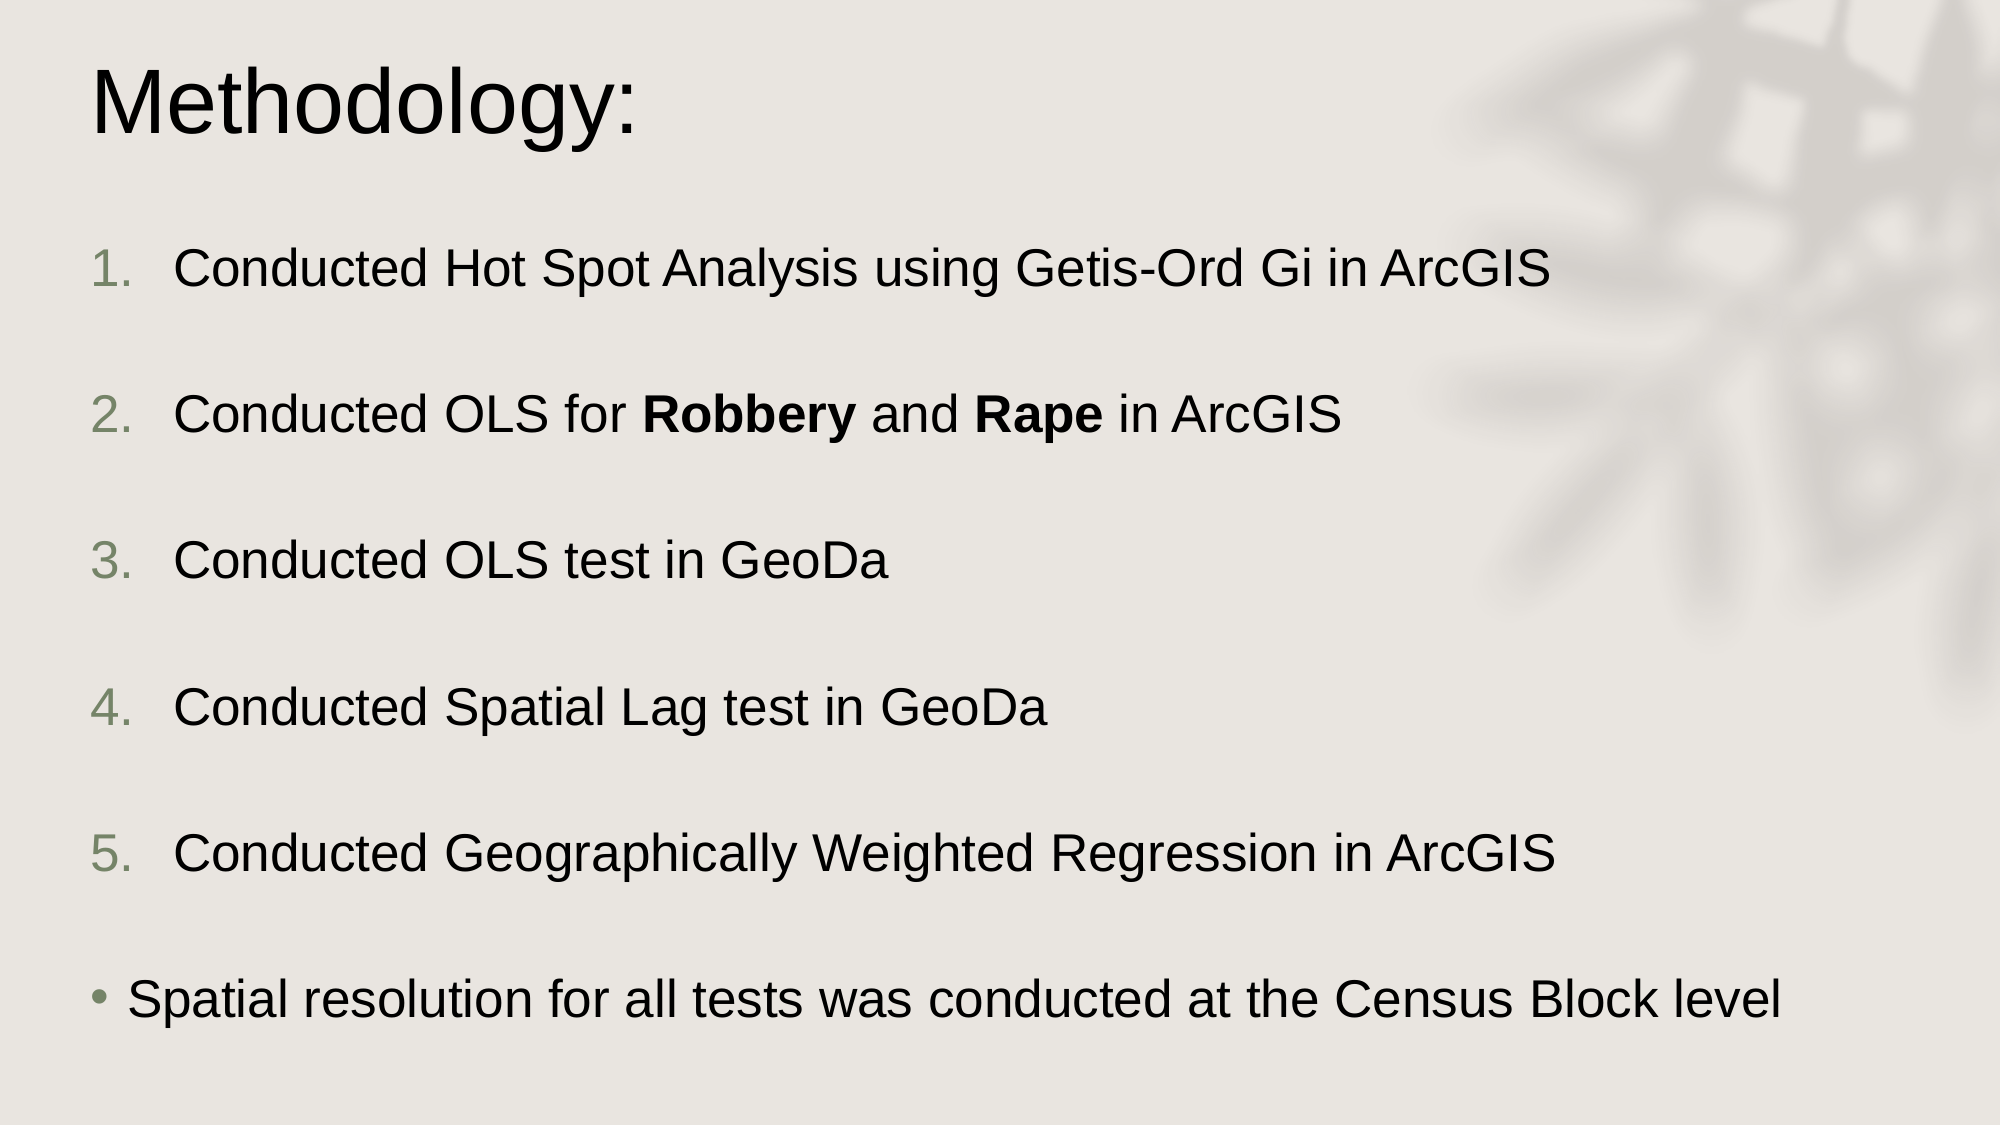

# Methodology:
Conducted Hot Spot Analysis using Getis-Ord Gi in ArcGIS
Conducted OLS for Robbery and Rape in ArcGIS
Conducted OLS test in GeoDa
Conducted Spatial Lag test in GeoDa
Conducted Geographically Weighted Regression in ArcGIS
Spatial resolution for all tests was conducted at the Census Block level